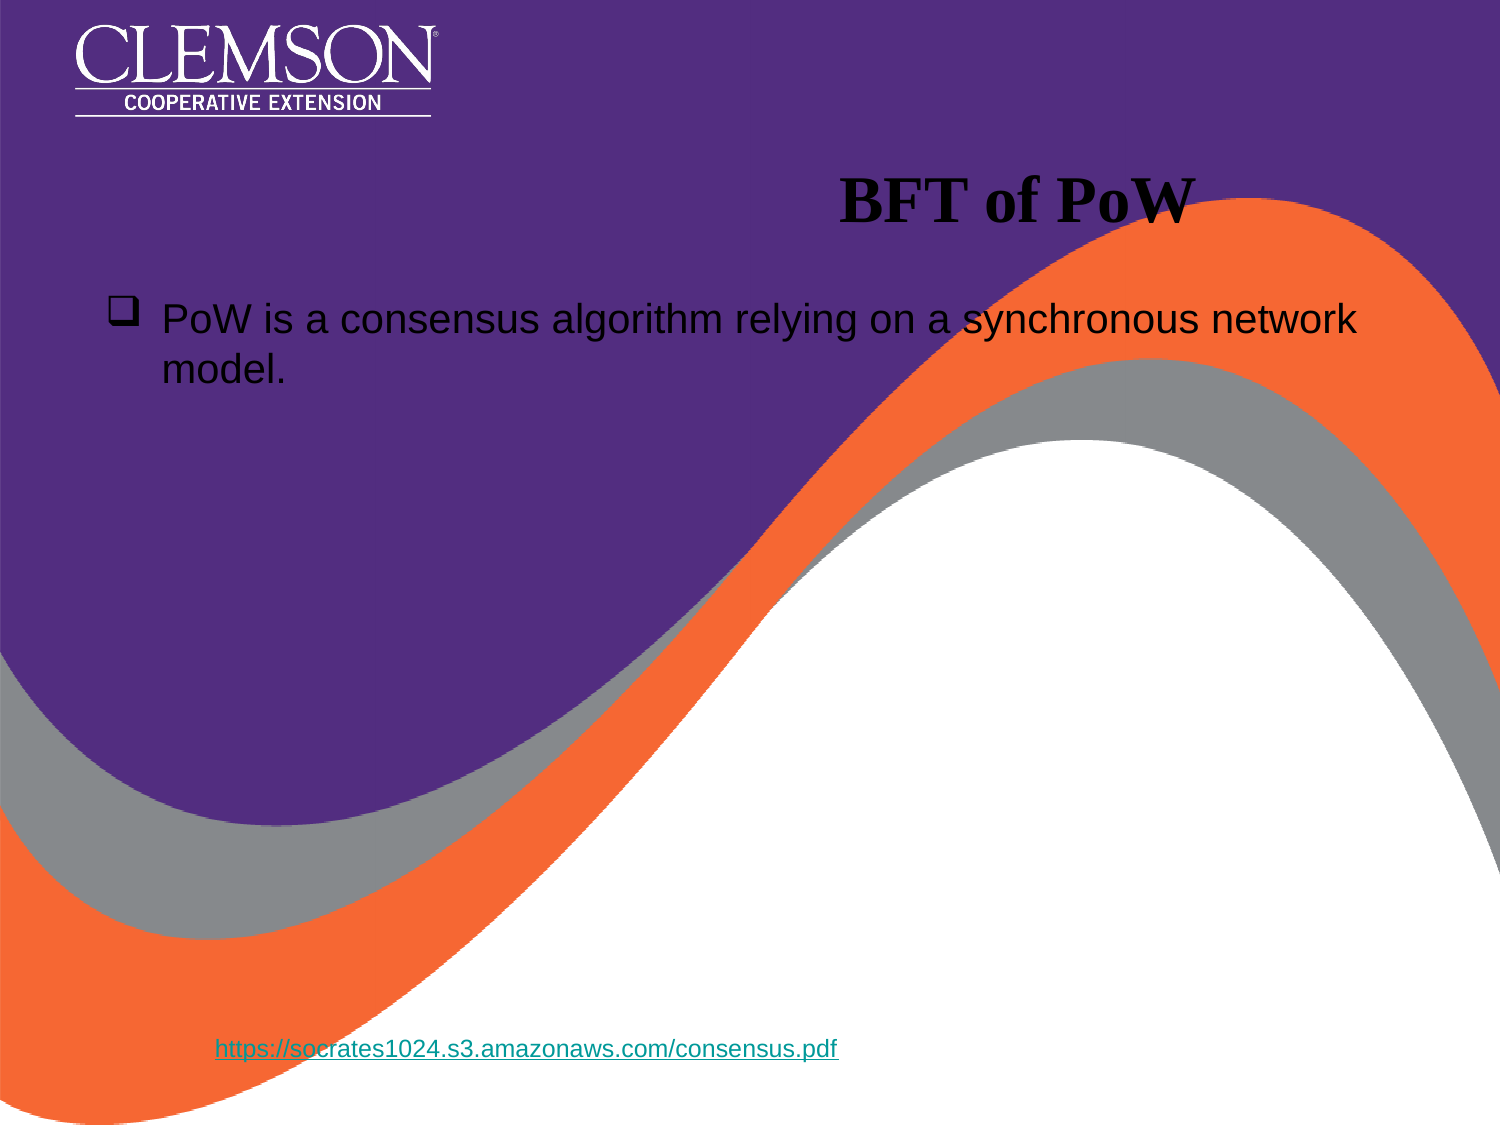

# BFT of PoW
PoW is a consensus algorithm relying on a synchronous network model.

https://socrates1024.s3.amazonaws.com/consensus.pdf